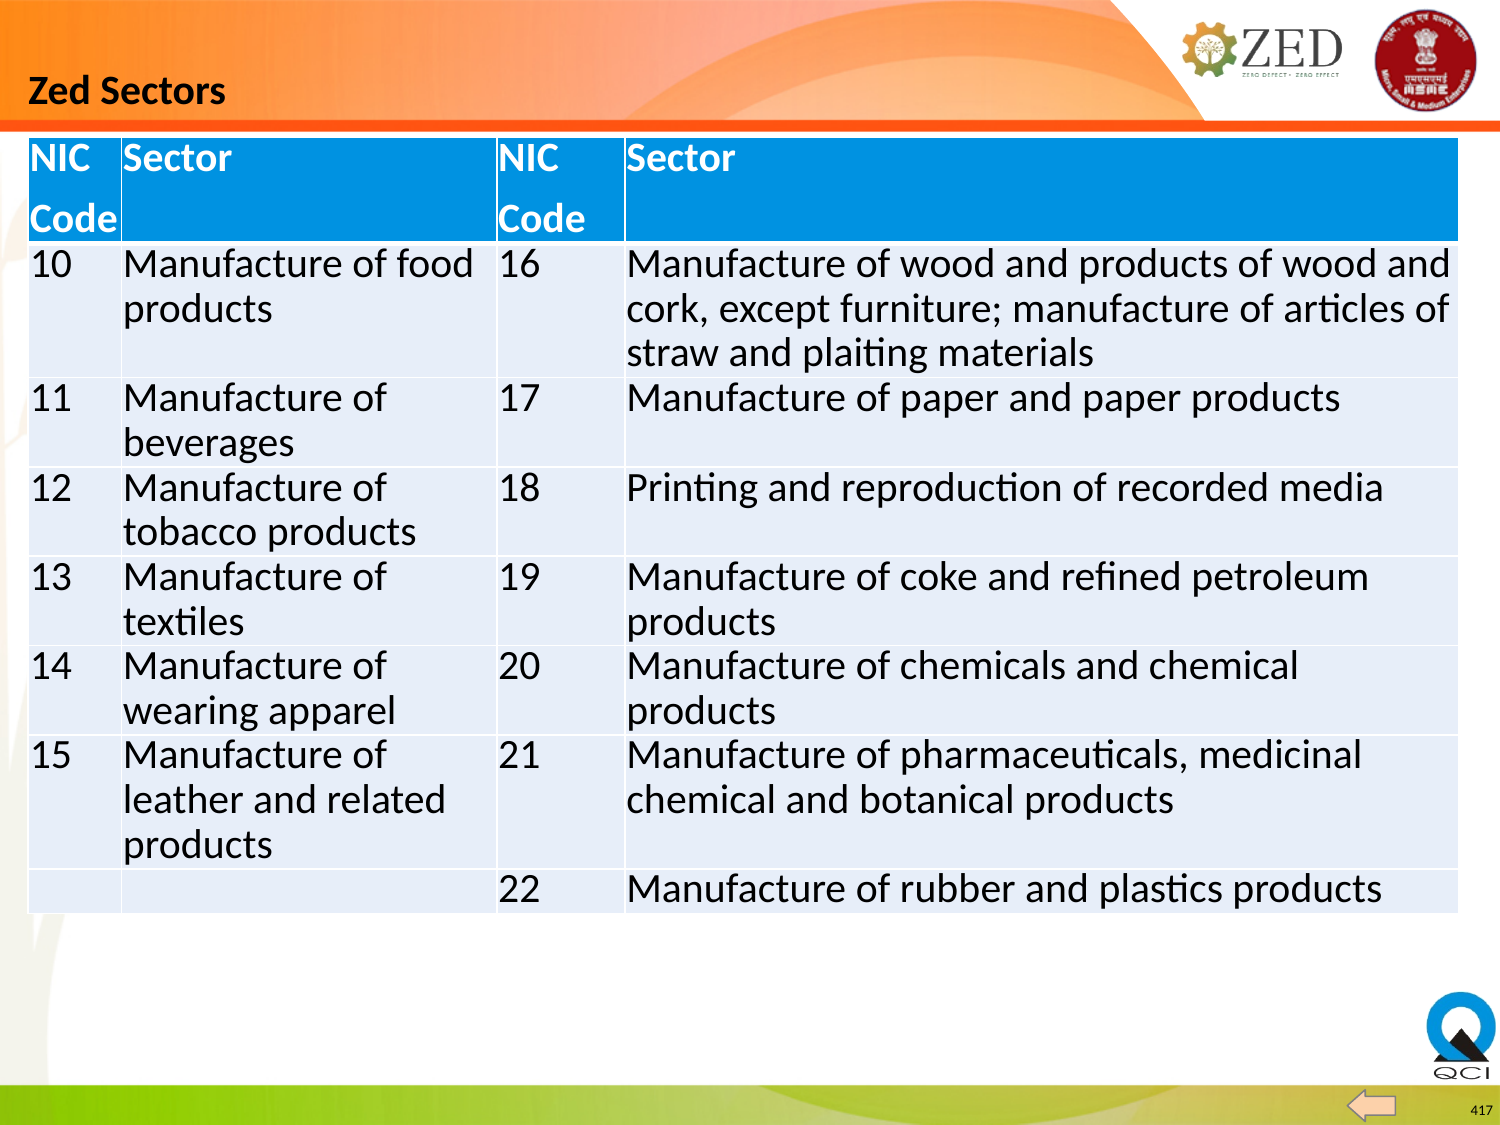

# Zed Sectors
| NIC Code | Sector | NIC Code | Sector |
| --- | --- | --- | --- |
| 10 | Manufacture of food products | 16 | Manufacture of wood and products of wood and cork, except furniture; manufacture of articles of straw and plaiting materials |
| 11 | Manufacture of beverages | 17 | Manufacture of paper and paper products |
| 12 | Manufacture of tobacco products | 18 | Printing and reproduction of recorded media |
| 13 | Manufacture of textiles | 19 | Manufacture of coke and refined petroleum products |
| 14 | Manufacture of wearing apparel | 20 | Manufacture of chemicals and chemical products |
| 15 | Manufacture of leather and related products | 21 | Manufacture of pharmaceuticals, medicinal chemical and botanical products |
|  |  | 22 | Manufacture of rubber and plastics products |